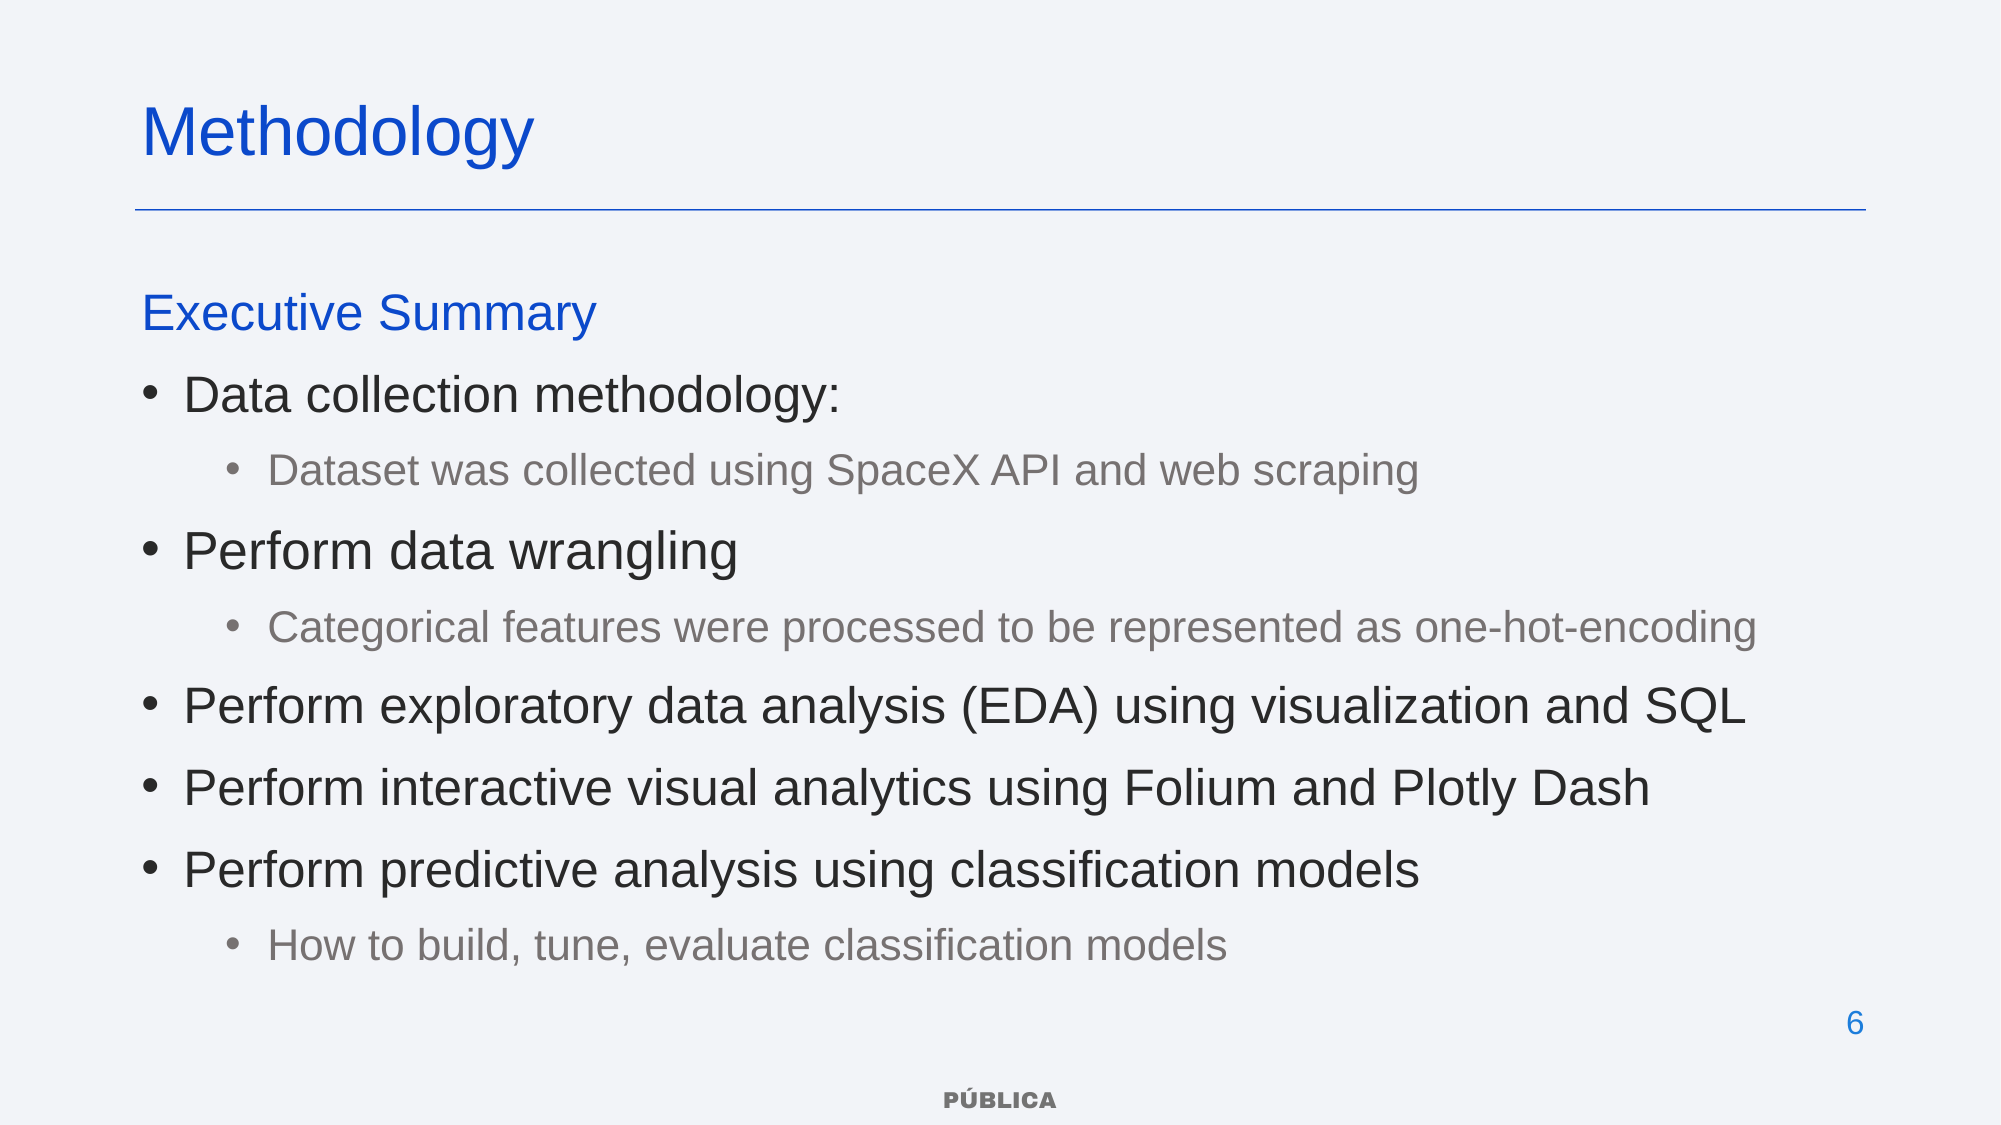

Methodology
Executive Summary
Data collection methodology:
Dataset was collected using SpaceX API and web scraping
Perform data wrangling
Categorical features were processed to be represented as one-hot-encoding
Perform exploratory data analysis (EDA) using visualization and SQL
Perform interactive visual analytics using Folium and Plotly Dash
Perform predictive analysis using classification models
How to build, tune, evaluate classification models

6